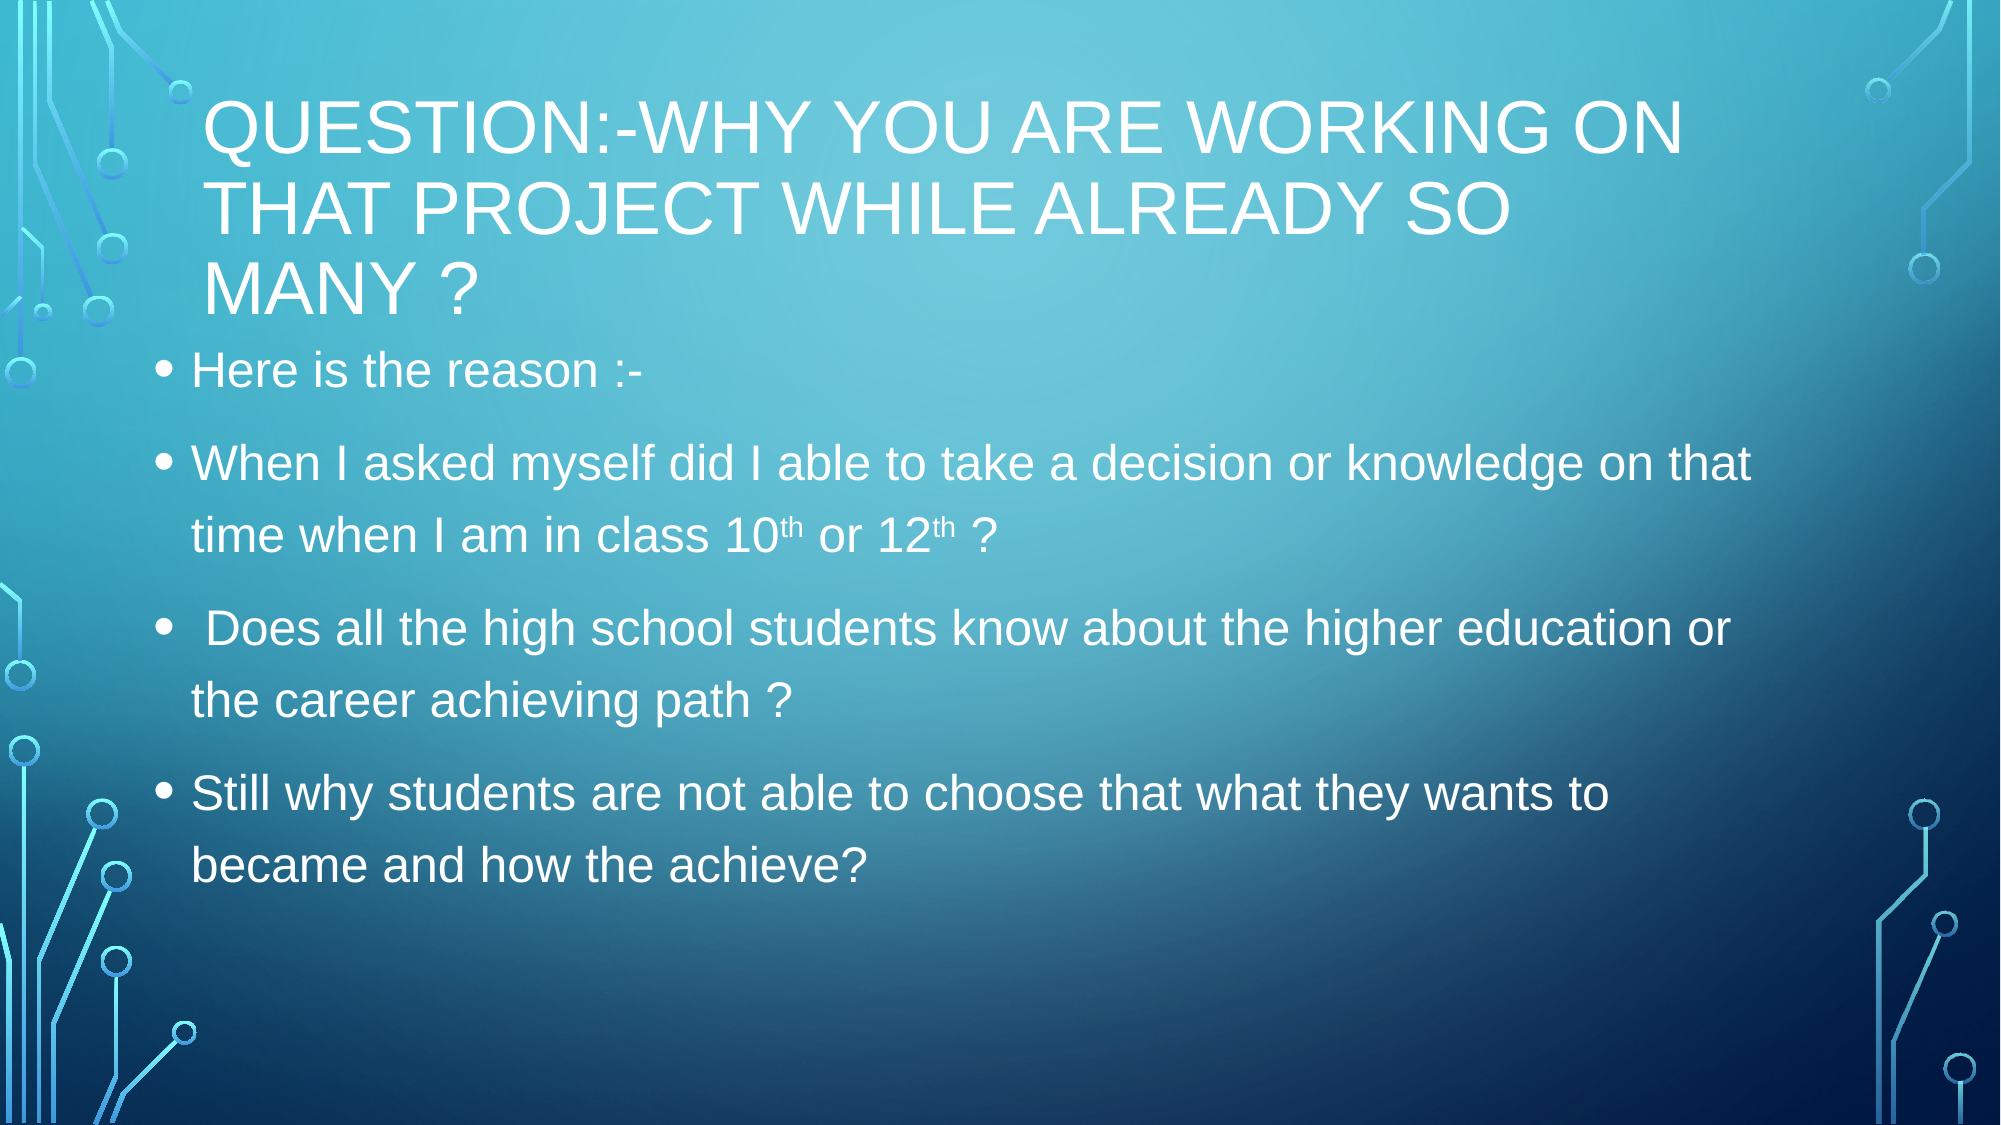

# question:-why you are working on that project while already so many ?
Here is the reason :-
When I asked myself did I able to take a decision or knowledge on that time when I am in class 10th or 12th ?
 Does all the high school students know about the higher education or the career achieving path ?
Still why students are not able to choose that what they wants to became and how the achieve?